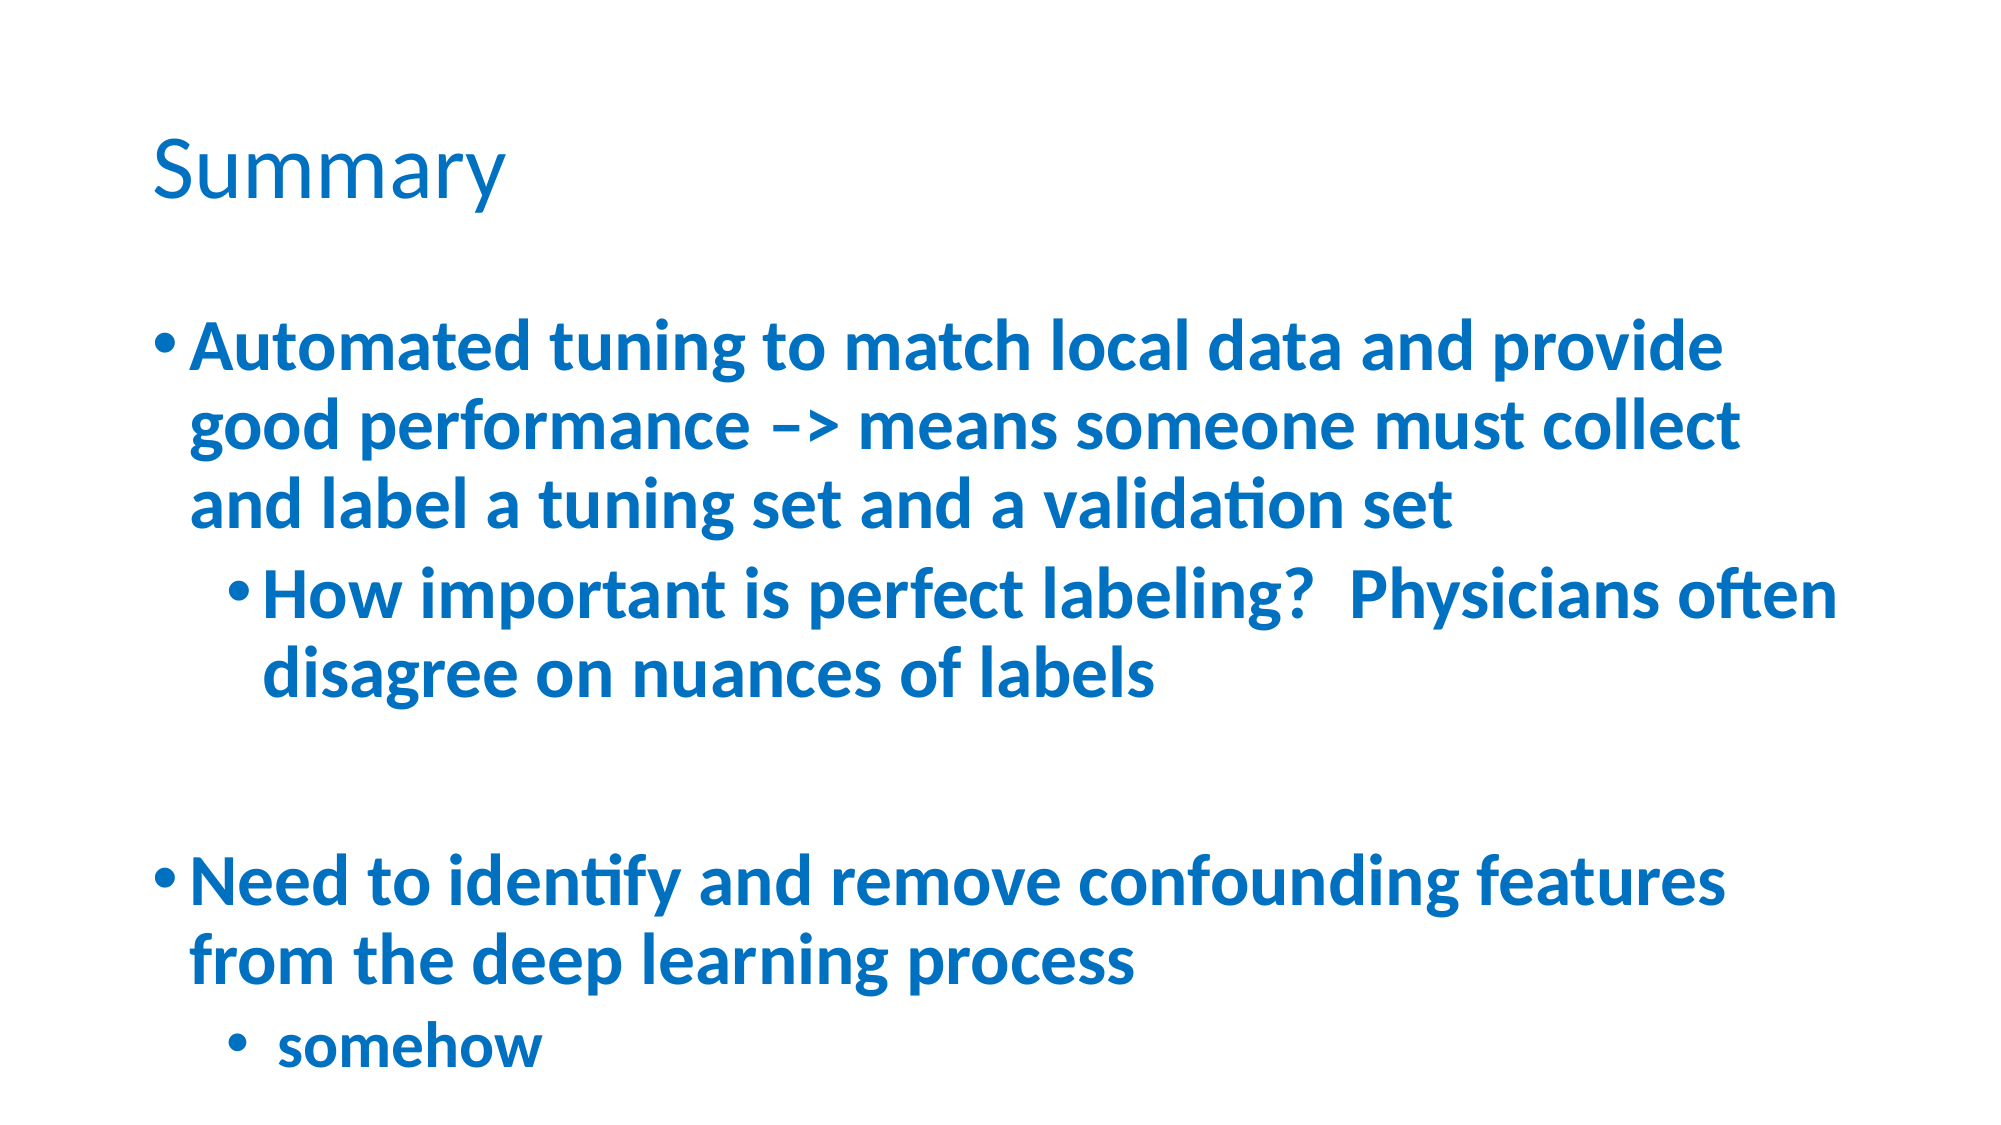

# Summary
Automated tuning to match local data and provide good performance –> means someone must collect and label a tuning set and a validation set
How important is perfect labeling?  Physicians often disagree on nuances of labels

Need to identify and remove confounding features from the deep learning process
 somehow